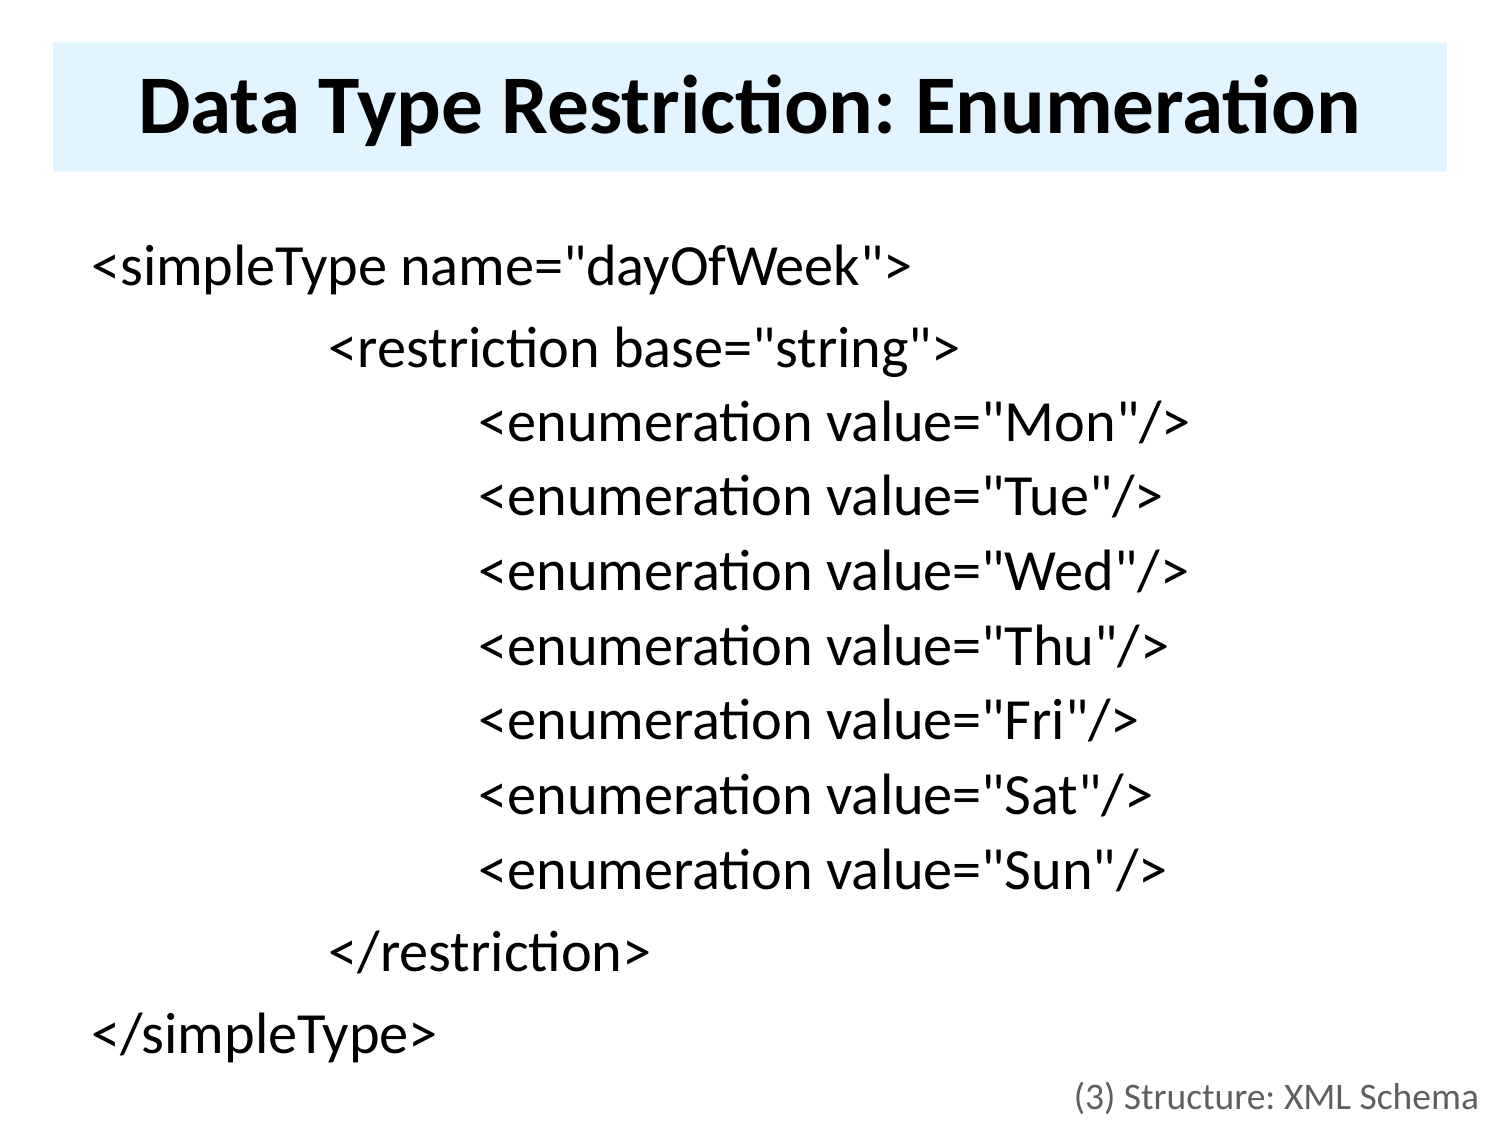

# Data Type Restriction: Enumeration
<simpleType name="dayOfWeek">
		<restriction base="string">
			<enumeration value="Mon"/>
			<enumeration value="Tue"/>
			<enumeration value="Wed"/>
			<enumeration value="Thu"/>
			<enumeration value="Fri"/>
			<enumeration value="Sat"/>
			<enumeration value="Sun"/>
		</restriction>
</simpleType>
(3) Structure: XML Schema